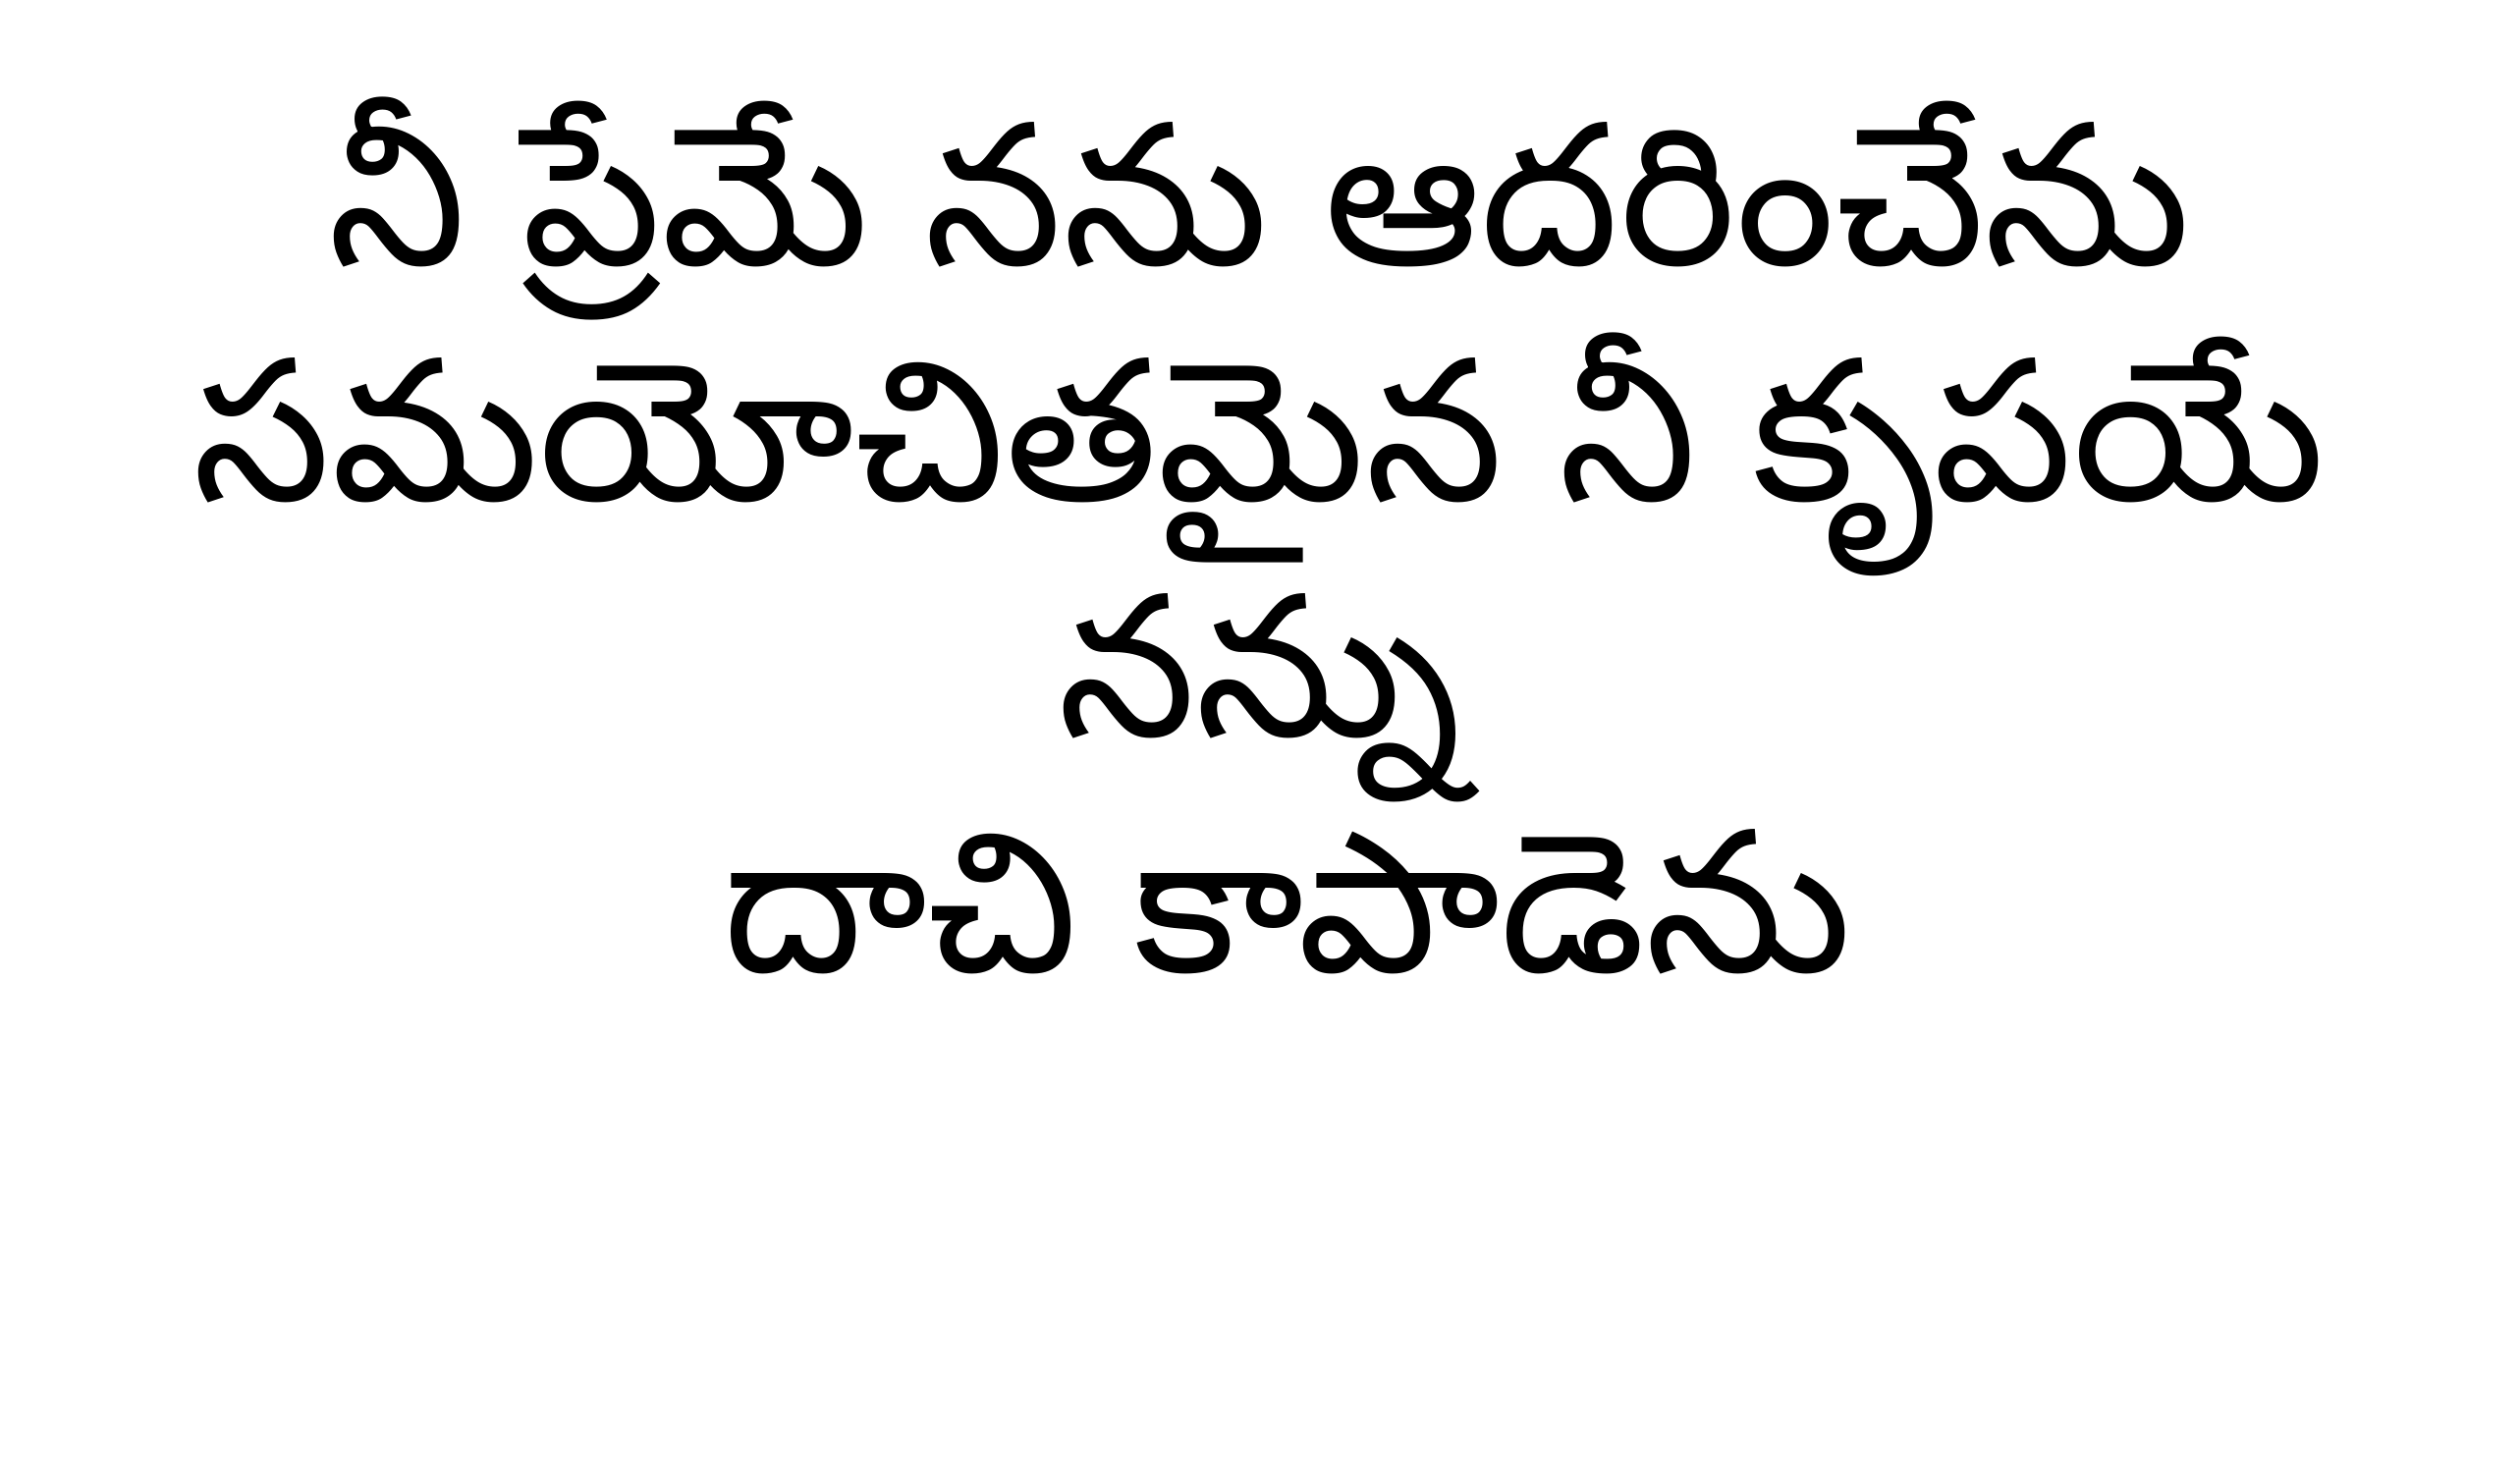

నీ ప్రేమే నను ఆదరించేను
సమయోచితమైన నీ కృపయే నన్ను
 దాచి కాపాడెను